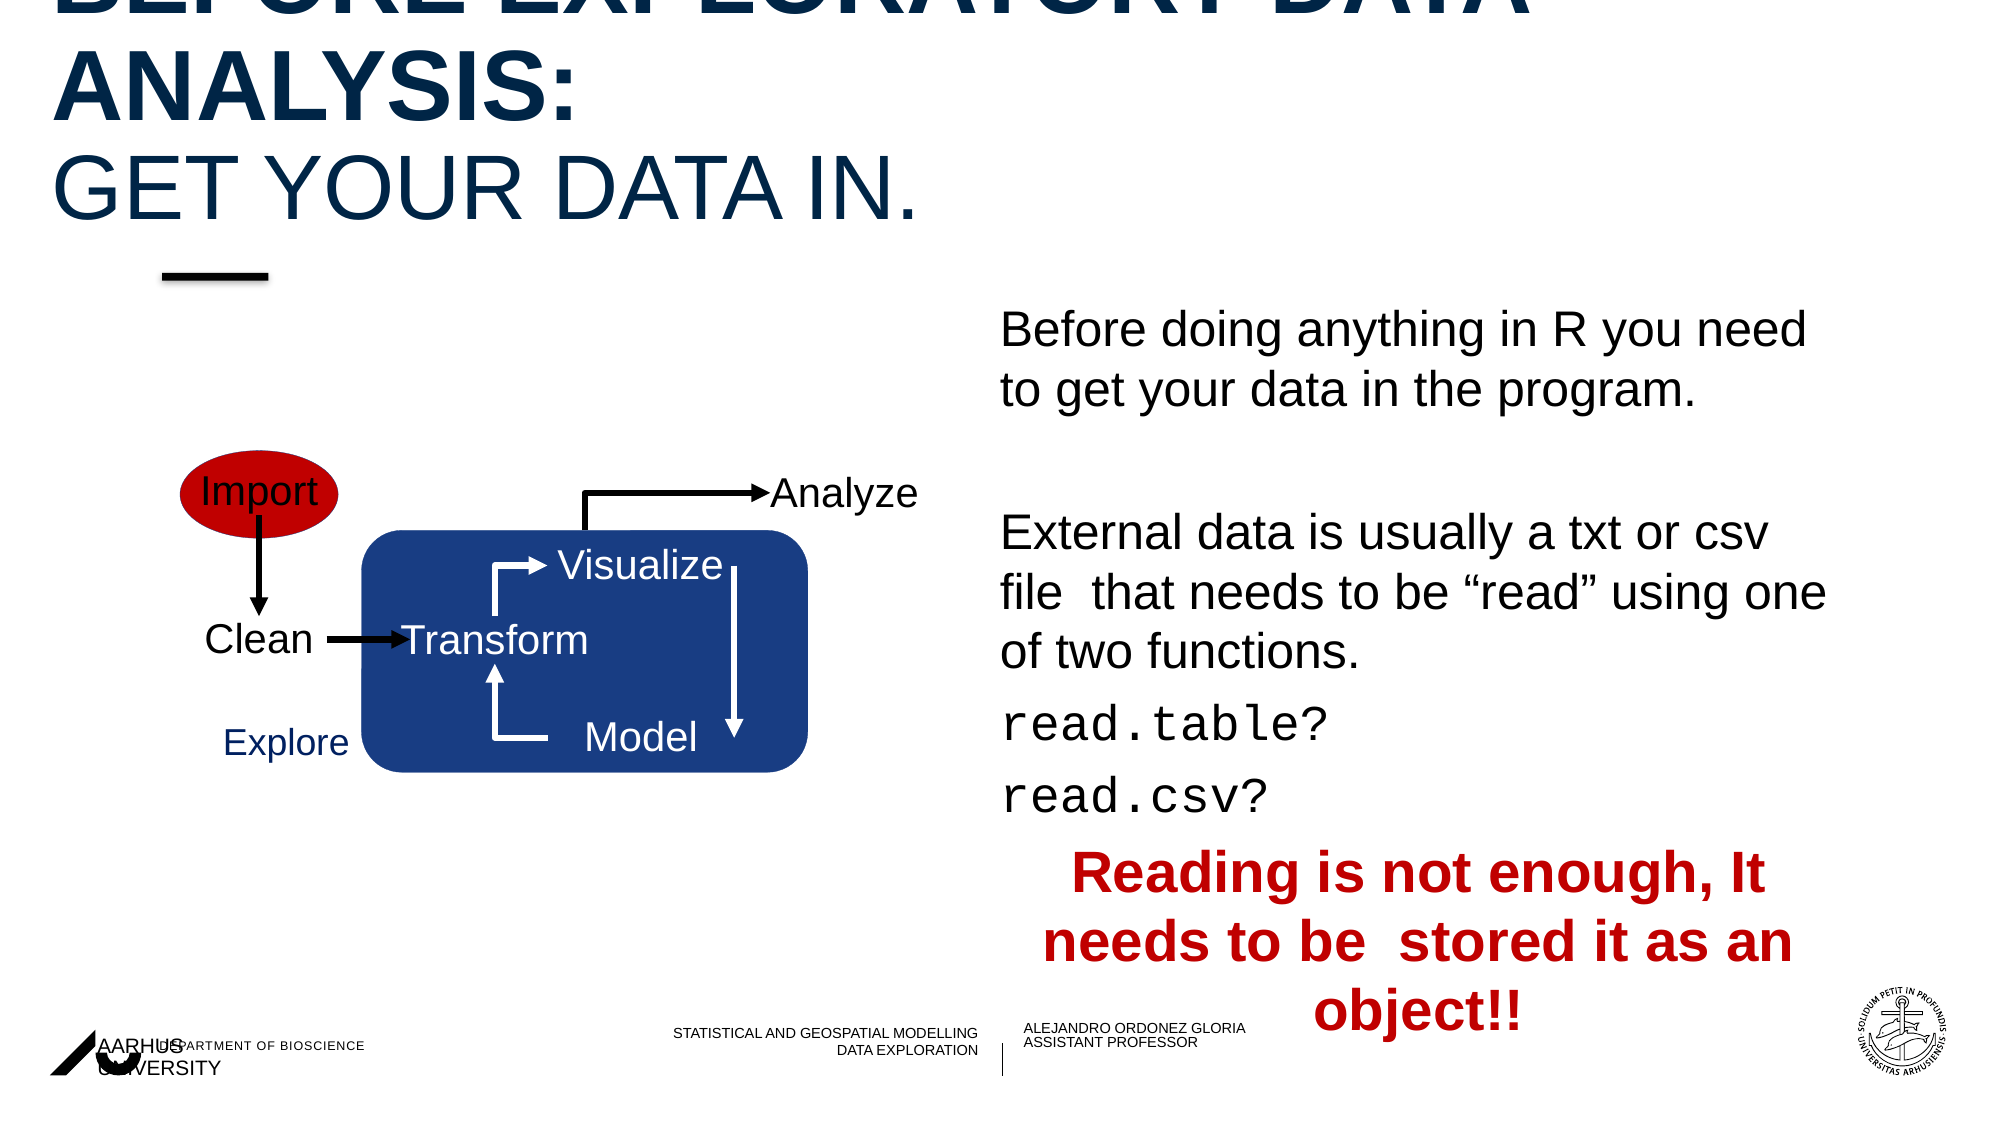

# Before Exploratory Data Analysis: get your data in.
Before doing anything in R you need to get your data in the program.

External data is usually a txt or csv file  that needs to be “read” using one of two functions.
read.table?
read.csv?
Reading is not enough, It needs to be  stored it as an object!!

Import
Analyze

Visualize
Clean
Transform
Model
Explore
21/07/202227/08/2018